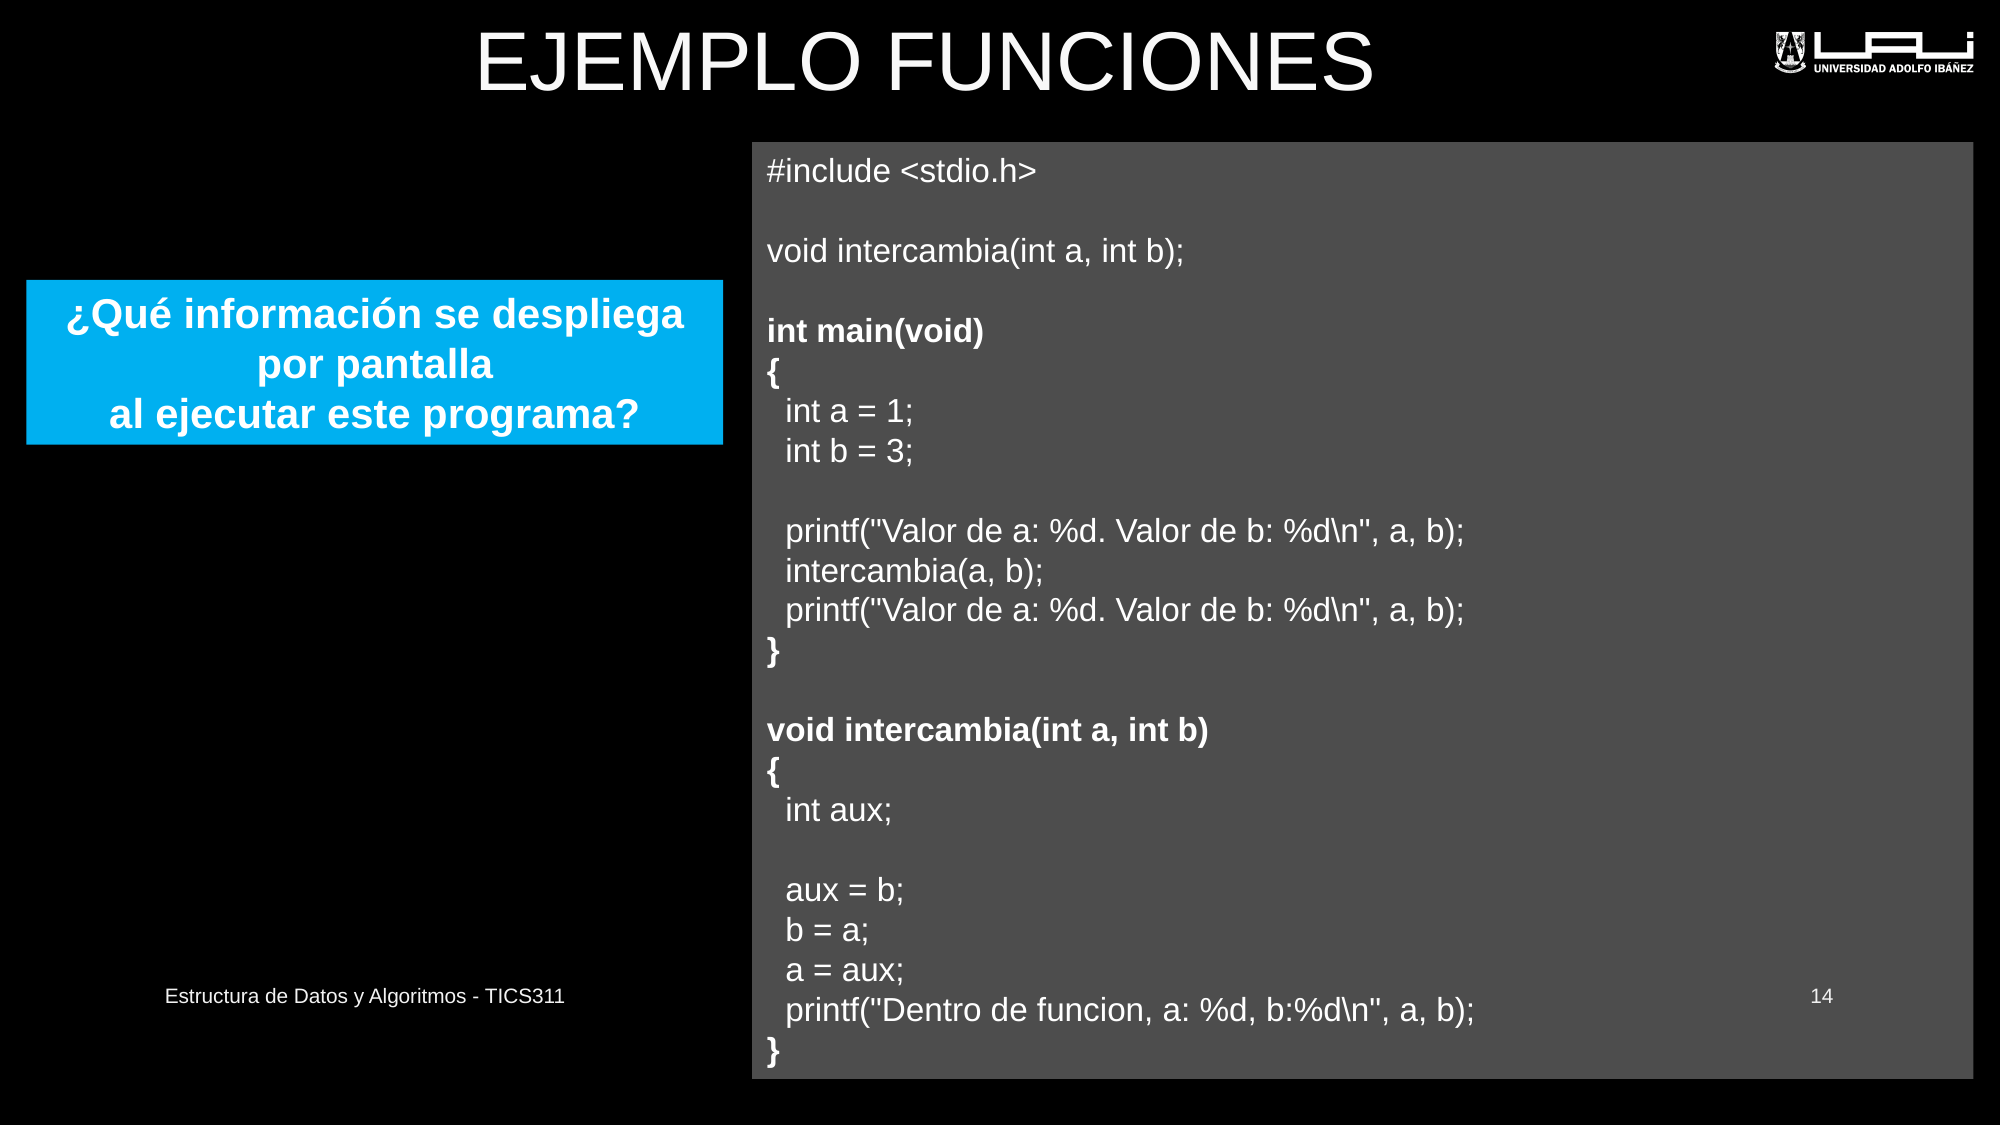

# EJEMPLO FUNCIONES
#include <stdio.h>

void intercambia(int a, int b);

int main(void)
{
  int a = 1;
  int b = 3;

  printf("Valor de a: %d. Valor de b: %d\n", a, b);
  intercambia(a, b);
  printf("Valor de a: %d. Valor de b: %d\n", a, b);
}

void intercambia(int a, int b)
{
  int aux;

  aux = b;
  b = a;
  a = aux;
  printf("Dentro de funcion, a: %d, b:%d\n", a, b);
}
¿Qué información se despliega por pantalla
al ejecutar este programa?
14
Estructura de Datos y Algoritmos - TICS311